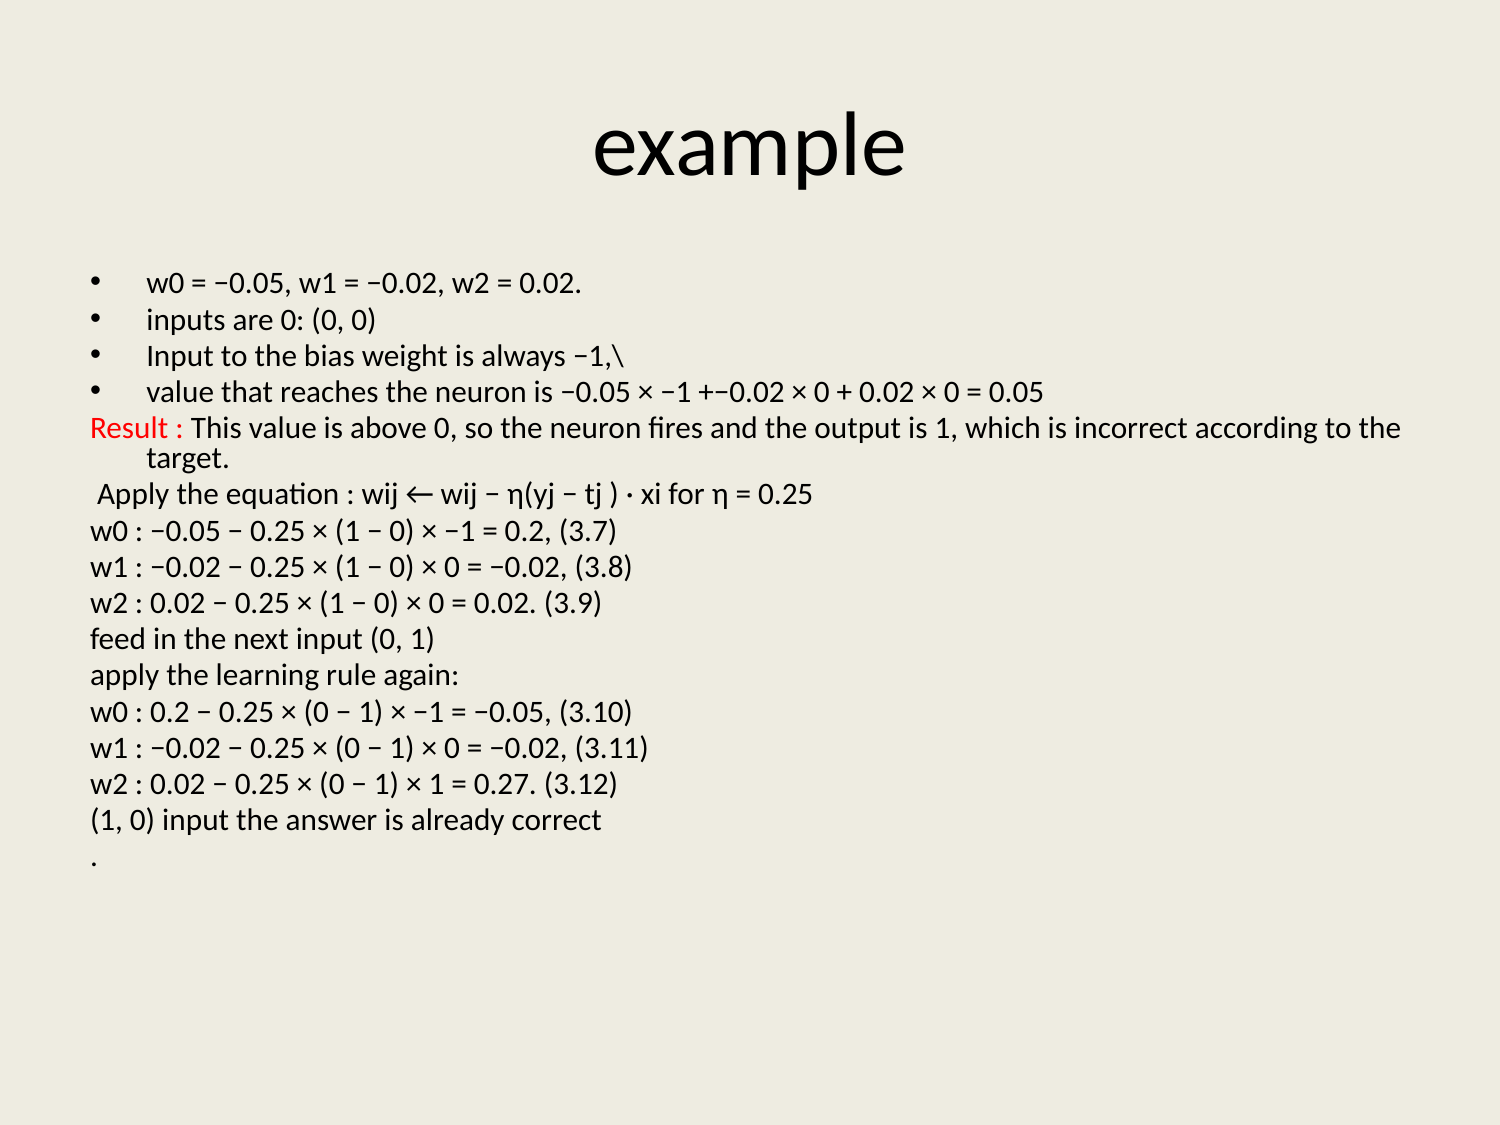

# example
w0 = −0.05, w1 = −0.02, w2 = 0.02.
inputs are 0: (0, 0)
Input to the bias weight is always −1,\
value that reaches the neuron is −0.05 × −1 +−0.02 × 0 + 0.02 × 0 = 0.05
Result : This value is above 0, so the neuron fires and the output is 1, which is incorrect according to the target.
 Apply the equation : wij ← wij − η(yj − tj ) · xi for η = 0.25
w0 : −0.05 − 0.25 × (1 − 0) × −1 = 0.2, (3.7)
w1 : −0.02 − 0.25 × (1 − 0) × 0 = −0.02, (3.8)
w2 : 0.02 − 0.25 × (1 − 0) × 0 = 0.02. (3.9)
feed in the next input (0, 1)
apply the learning rule again:
w0 : 0.2 − 0.25 × (0 − 1) × −1 = −0.05, (3.10)
w1 : −0.02 − 0.25 × (0 − 1) × 0 = −0.02, (3.11)
w2 : 0.02 − 0.25 × (0 − 1) × 1 = 0.27. (3.12)
(1, 0) input the answer is already correct
.